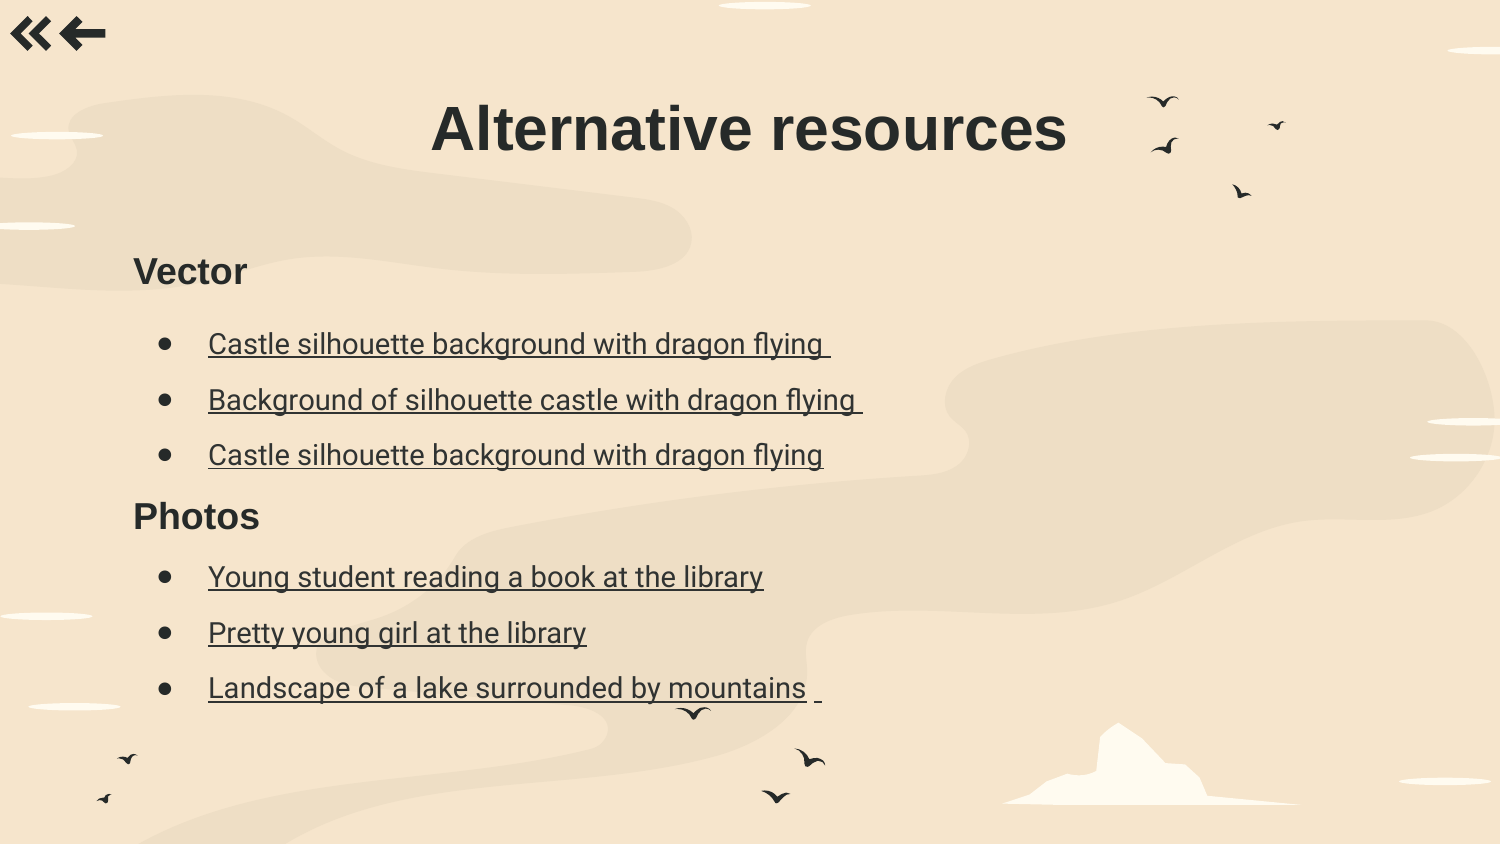

# Alternative resources
Vector
Castle silhouette background with dragon flying
Background of silhouette castle with dragon flying
Castle silhouette background with dragon flying
Photos
Young student reading a book at the library
Pretty young girl at the library
Landscape of a lake surrounded by mountains